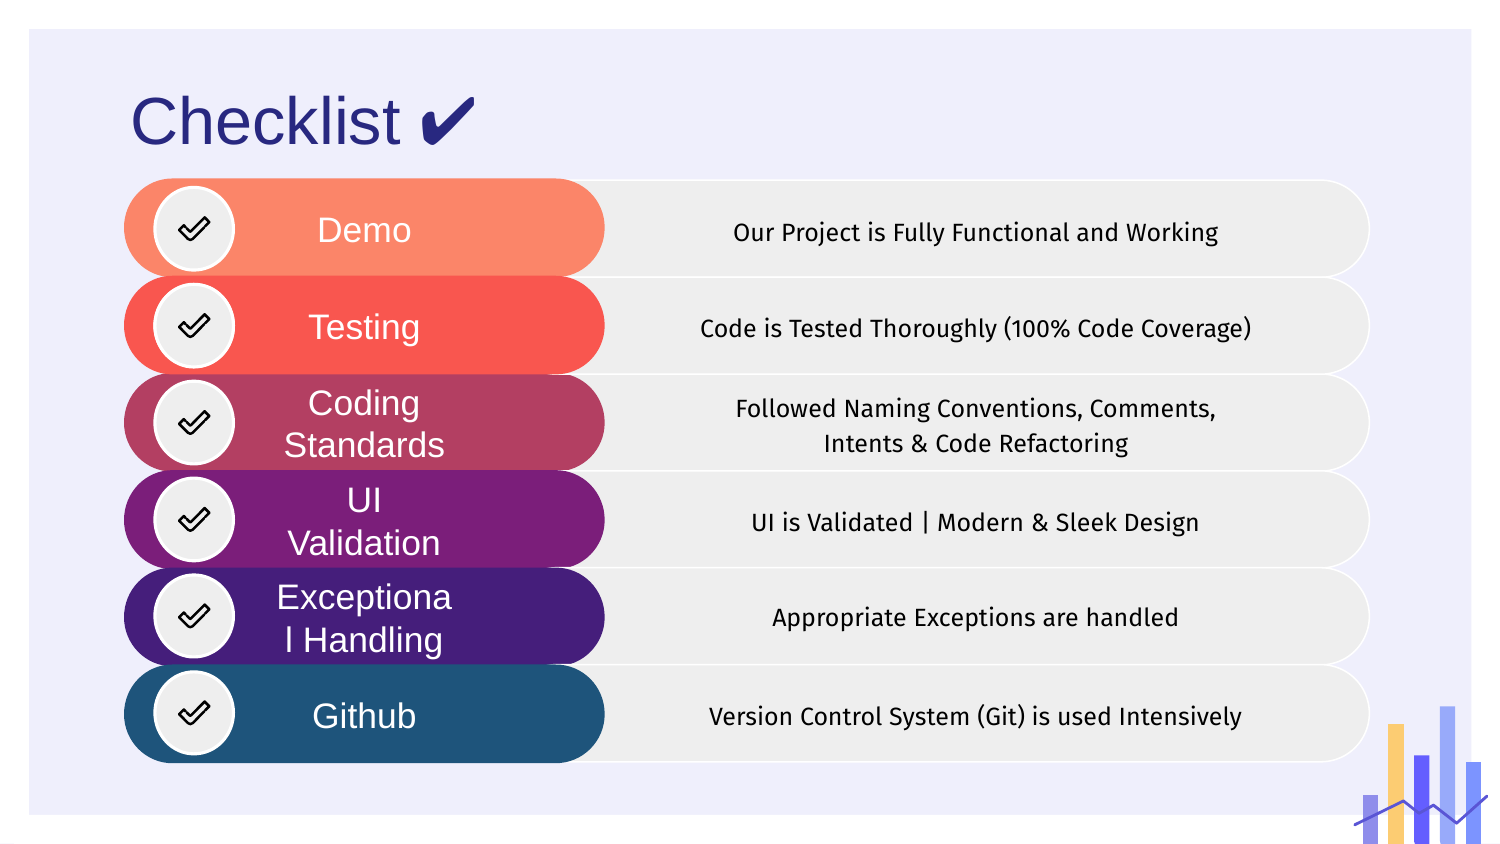

# Checklist ✔️
Our Project is Fully Functional and Working

Demo

Code is Tested Thoroughly (100% Code Coverage)

Testing

Followed Naming Conventions, Comments, Intents & Code Refactoring

Coding Standards

UI is Validated | Modern & Sleek Design

UI Validation

Appropriate Exceptions are handled

Exceptional Handling

Version Control System (Git) is used Intensively

Github